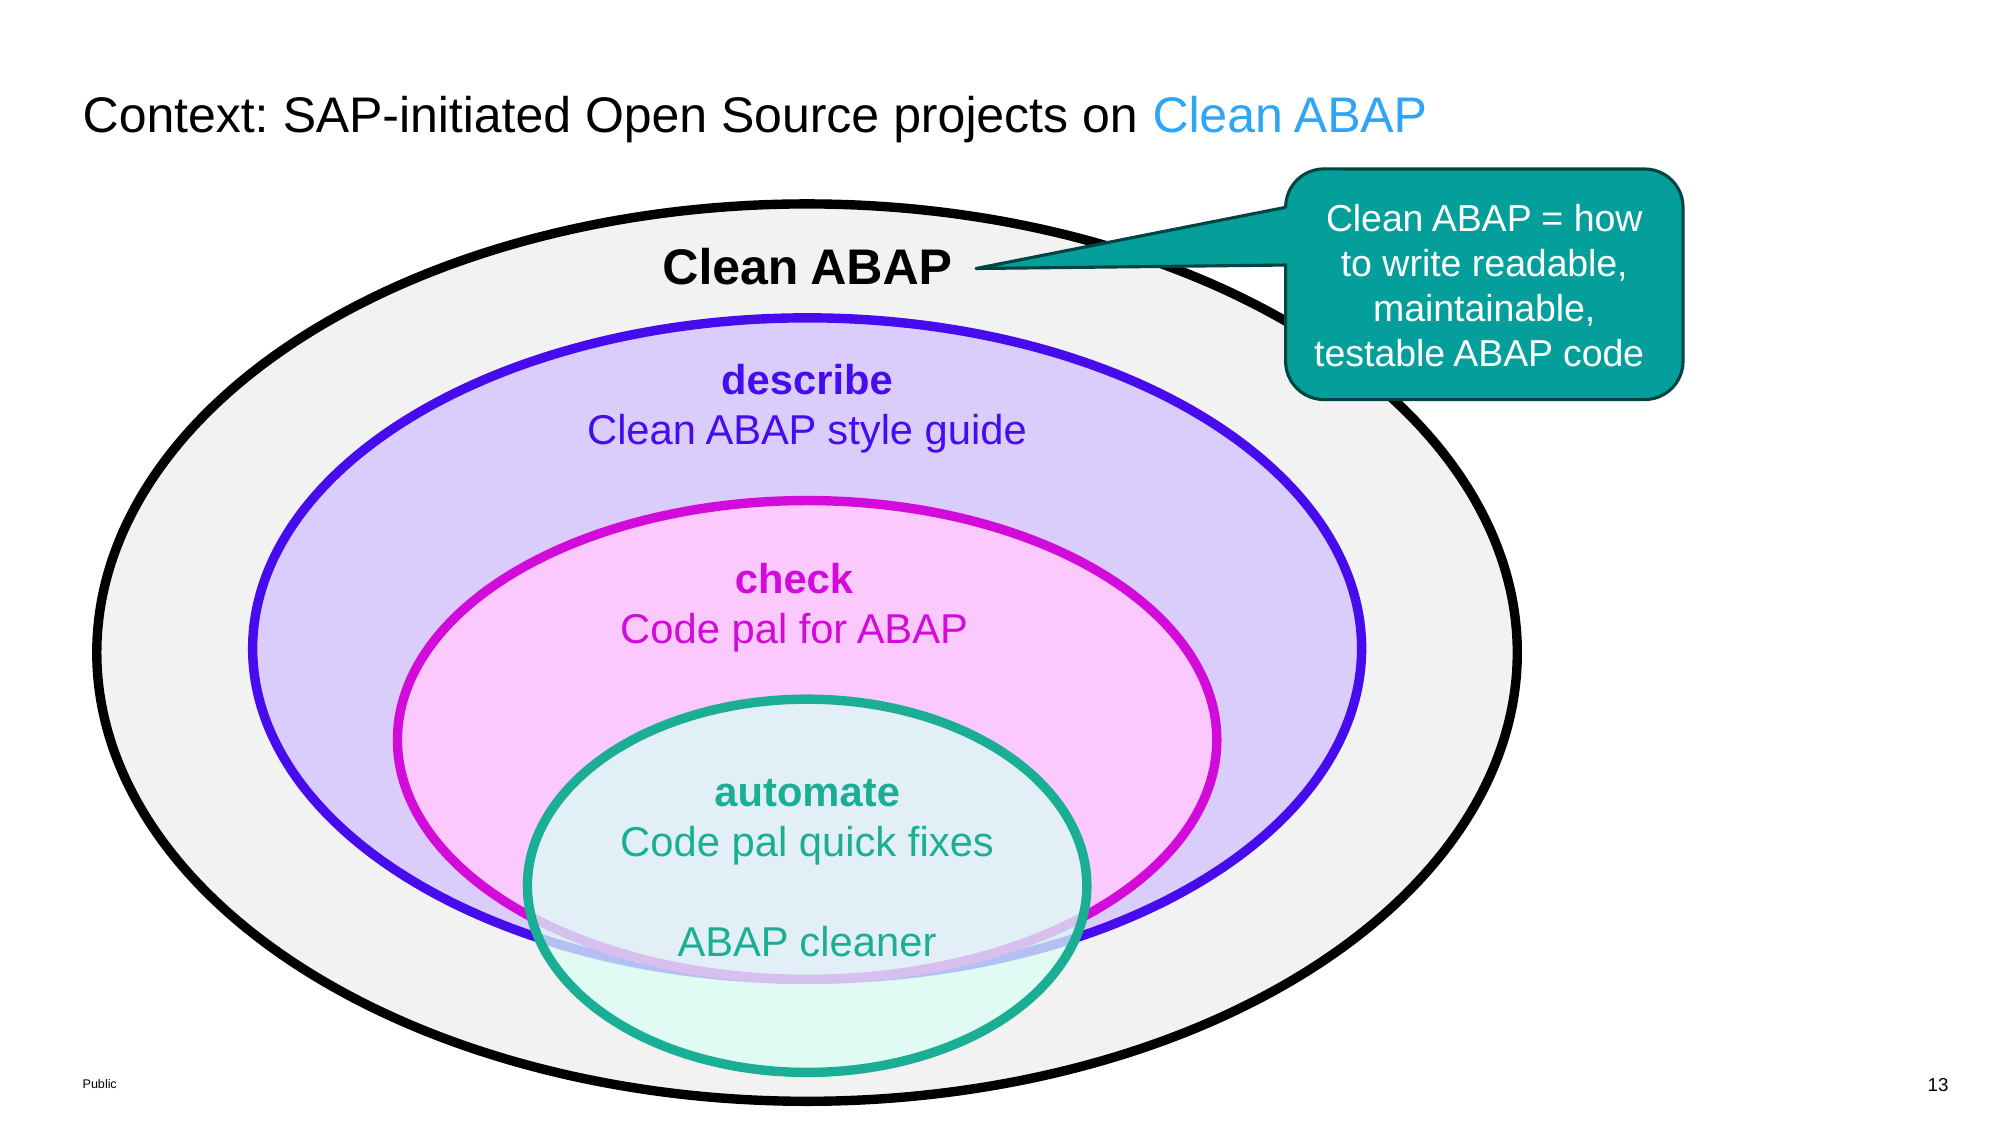

# Context: SAP-initiated Open Source projects on Clean ABAP
Clean ABAP = how to write readable, maintainable, testable ABAP code

Clean ABAP

describe
Clean ABAP style guide

check
Code pal for ABAP

automate
Code pal quick fixes

ABAP cleaner